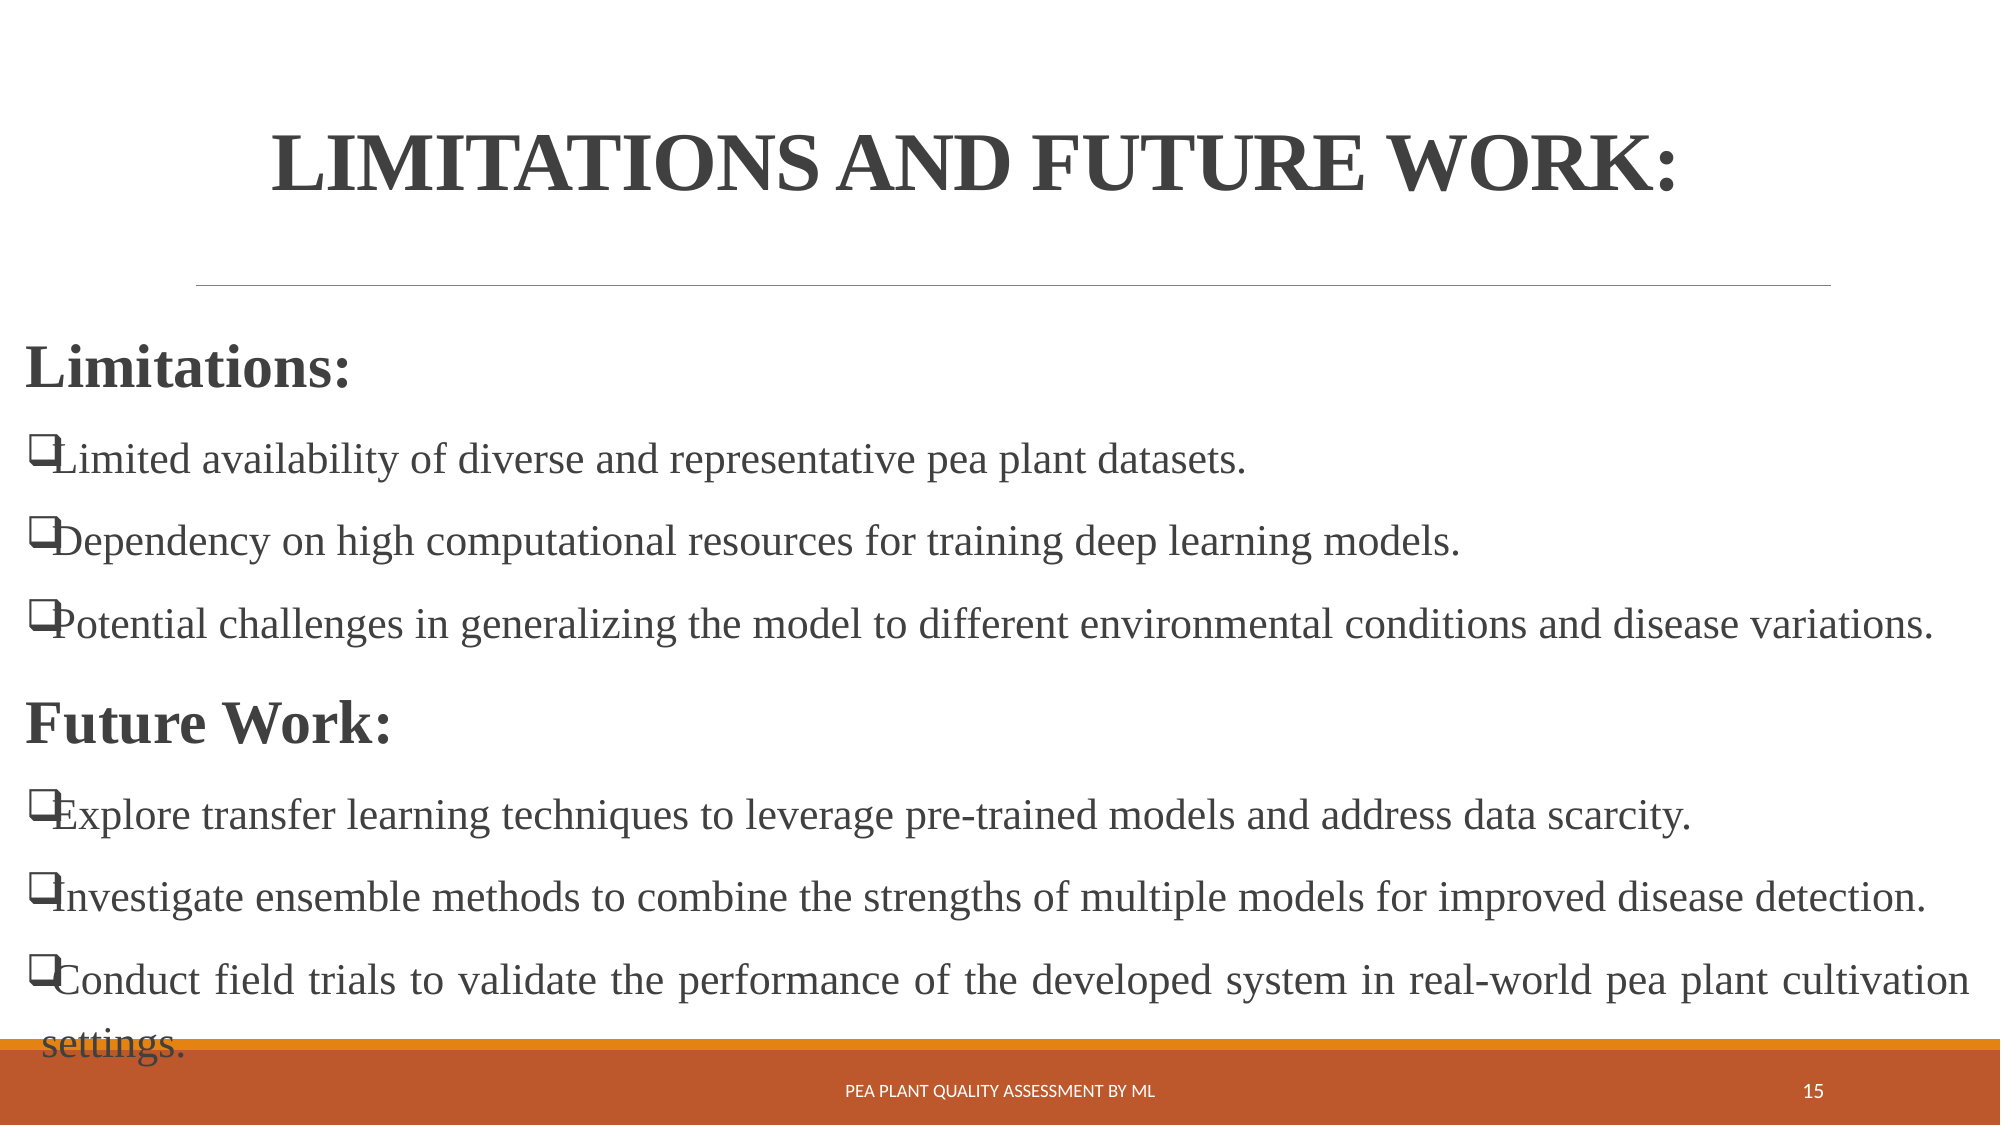

# LIMITATIONS AND FUTURE WORK:
Limitations:
Limited availability of diverse and representative pea plant datasets.
Dependency on high computational resources for training deep learning models.
Potential challenges in generalizing the model to different environmental conditions and disease variations.
Future Work:
Explore transfer learning techniques to leverage pre-trained models and address data scarcity.
Investigate ensemble methods to combine the strengths of multiple models for improved disease detection.
Conduct field trials to validate the performance of the developed system in real-world pea plant cultivation settings.
PEA PLANT QUALITY ASSESSMENT BY ML
15